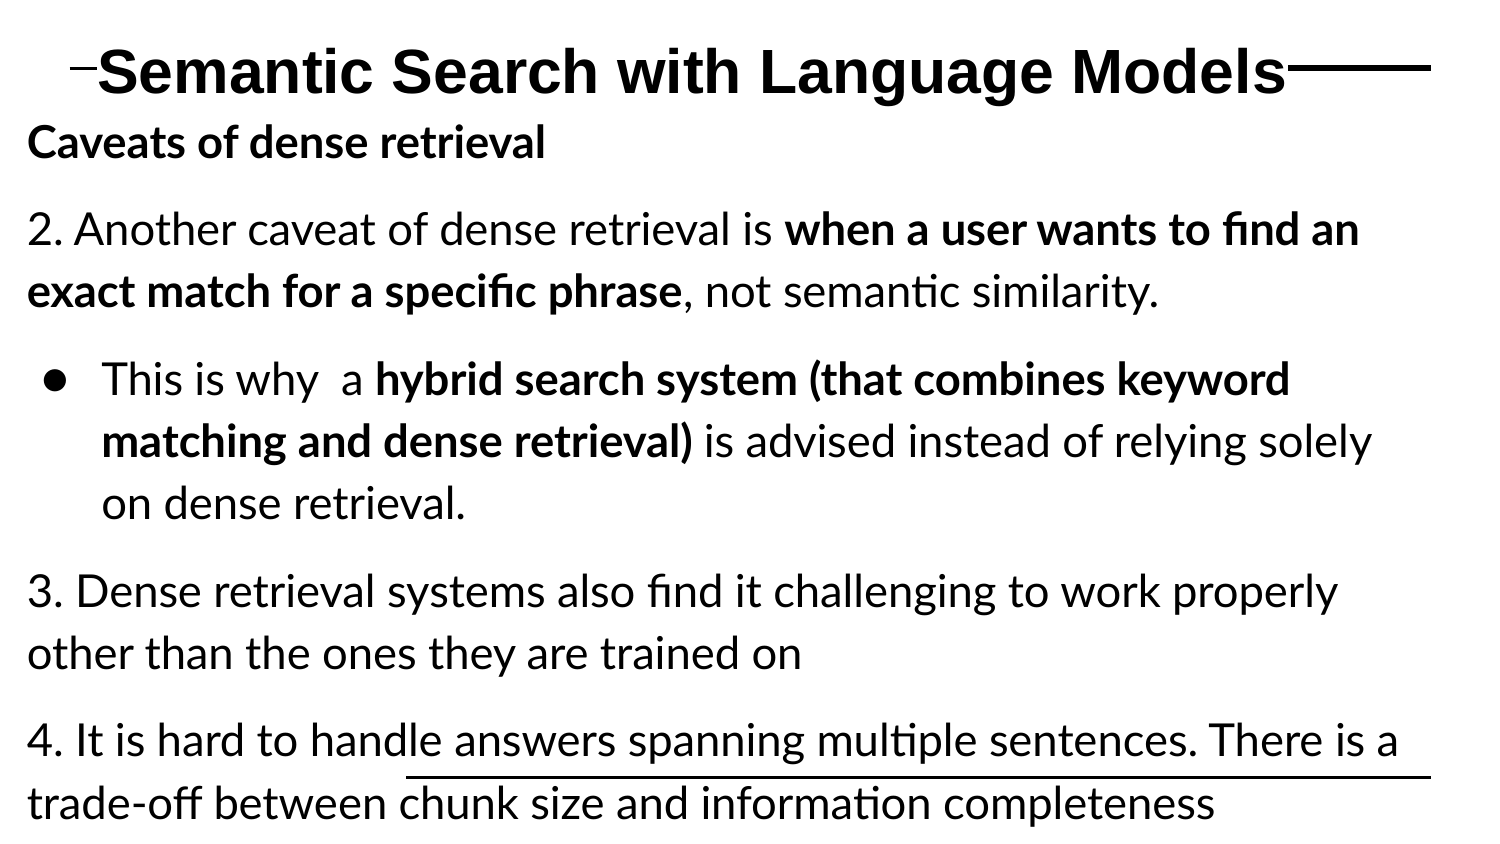

# Semantic Search with Language Models
Caveats of dense retrieval
2. Another caveat of dense retrieval is when a user wants to find an exact match for a specific phrase, not semantic similarity.
This is why  a hybrid search system (that combines keyword matching and dense retrieval) is advised instead of relying solely on dense retrieval.
3. Dense retrieval systems also find it challenging to work properly other than the ones they are trained on
4. It is hard to handle answers spanning multiple sentences. There is a trade-off between chunk size and information completeness